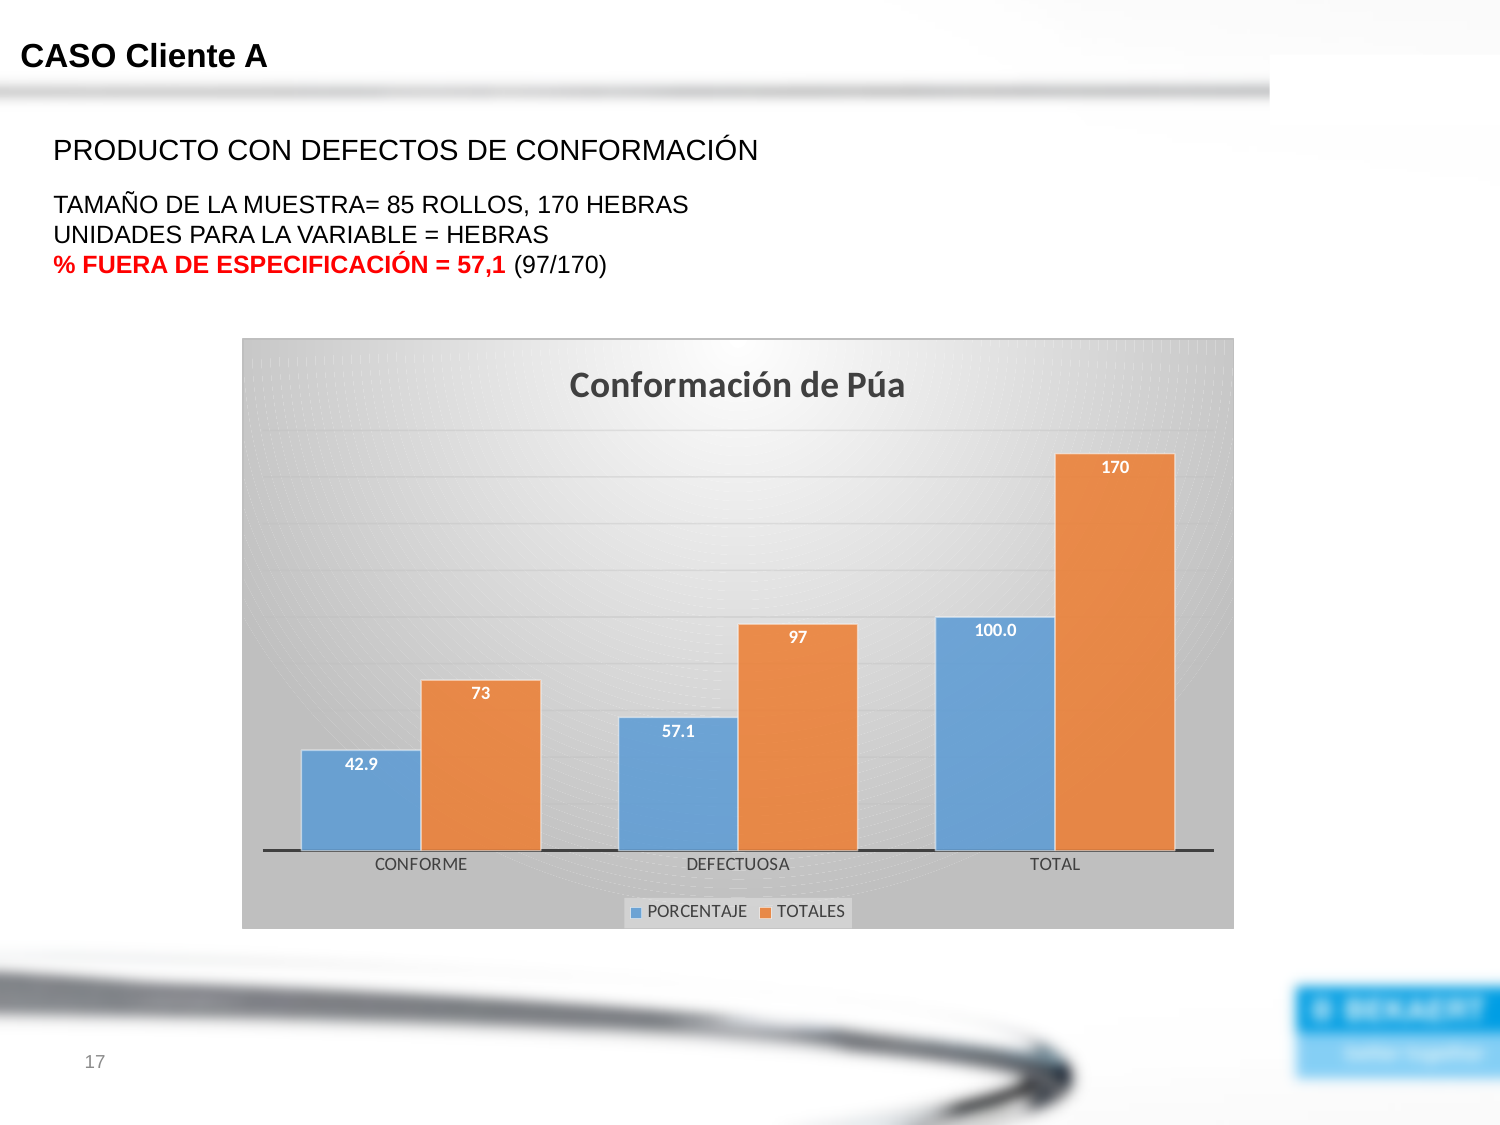

CASO Cliente A
PRODUCTO CON DEFECTOS DE CONFORMACIÓN
TAMAÑO DE LA MUESTRA= 85 ROLLOS, 170 HEBRAS
UNIDADES PARA LA VARIABLE = HEBRAS
% FUERA DE ESPECIFICACIÓN = 57,1 (97/170)

### Chart: Conformación de Púa

| Category | PORCENTAJE | TOTALES |
|---|---|---|
| CONFORME | 42.94117647058823 | 73.0 |
| DEFECTUOSA | 57.05882352941176 | 97.0 |
| TOTAL | 100.0 | 170.0 |